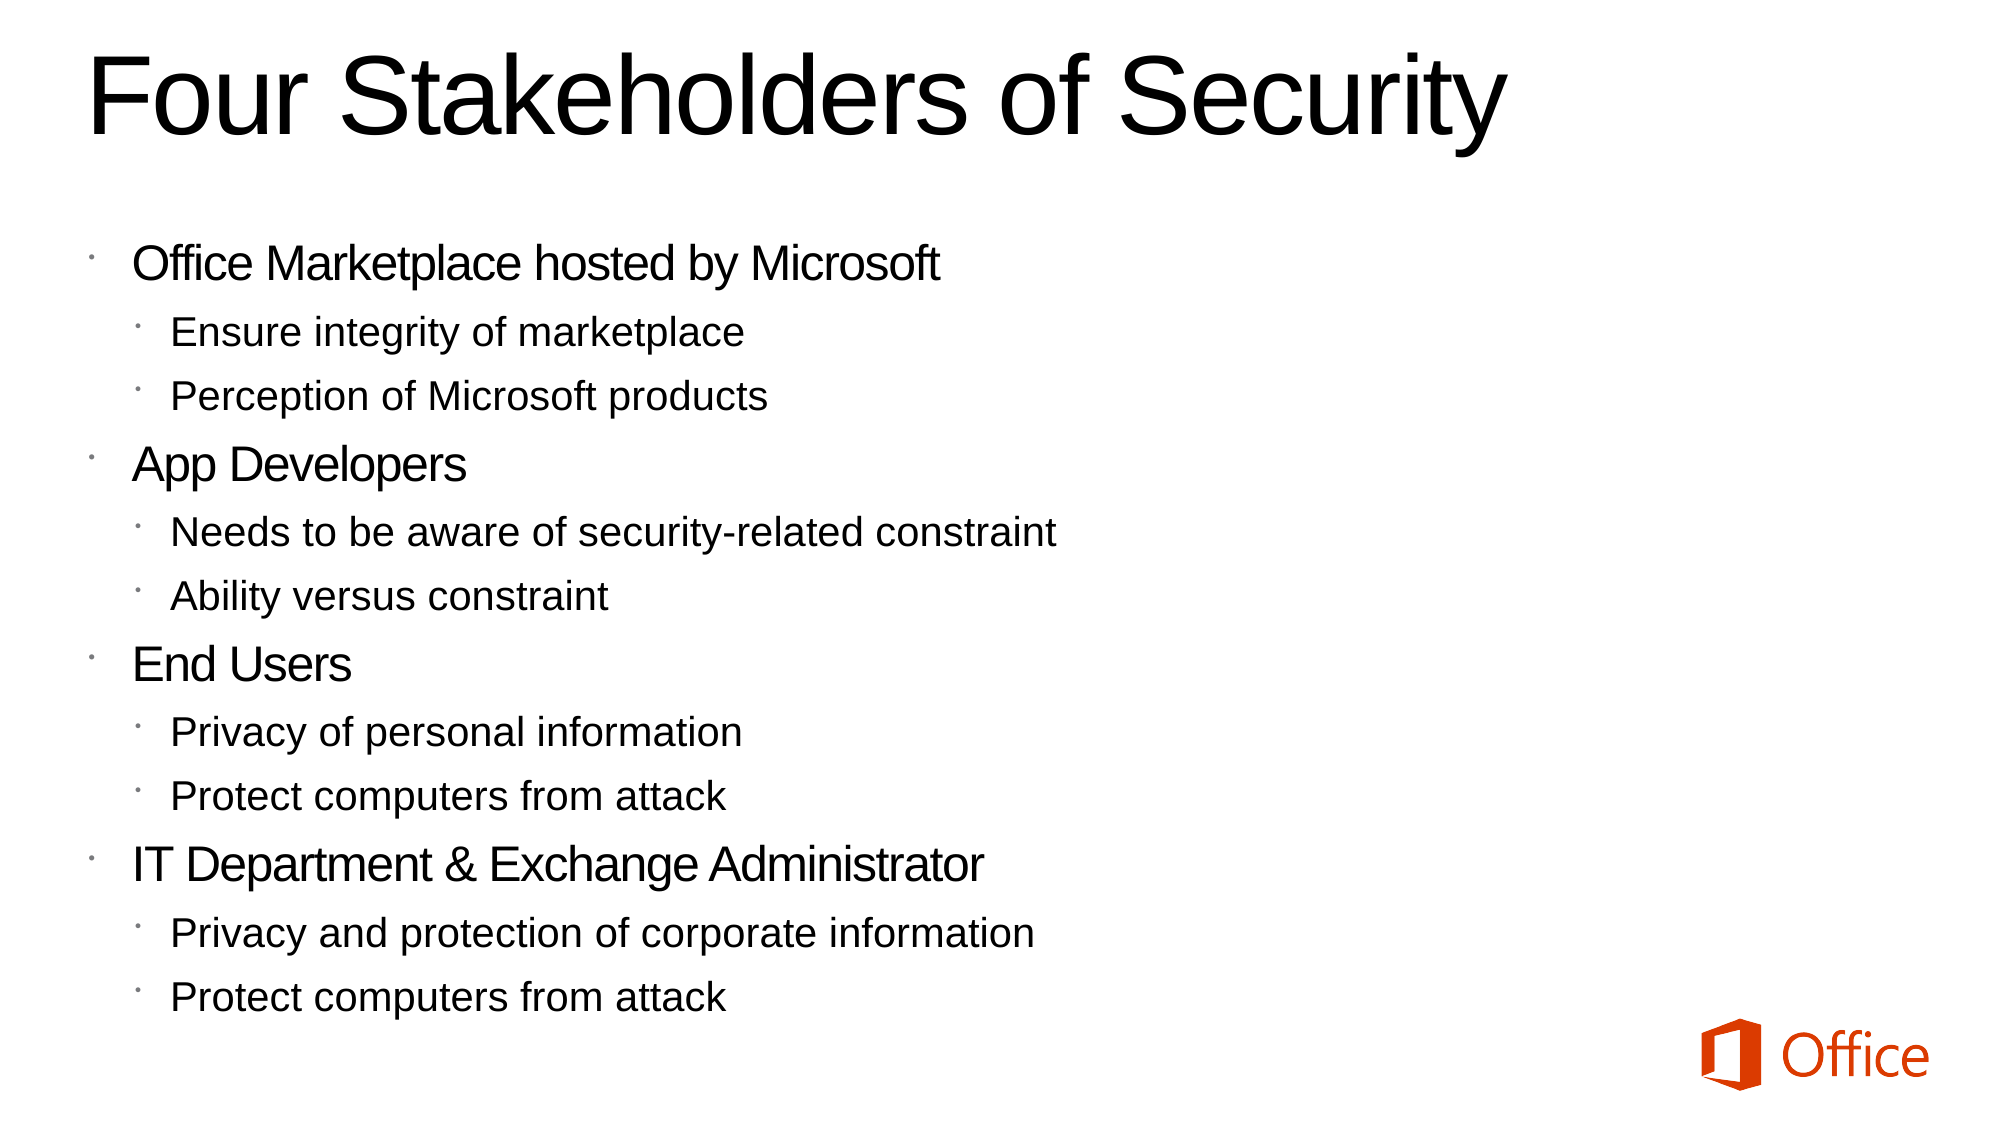

# Four Stakeholders of Security
Office Marketplace hosted by Microsoft
Ensure integrity of marketplace
Perception of Microsoft products
App Developers
Needs to be aware of security-related constraint
Ability versus constraint
End Users
Privacy of personal information
Protect computers from attack
IT Department & Exchange Administrator
Privacy and protection of corporate information
Protect computers from attack